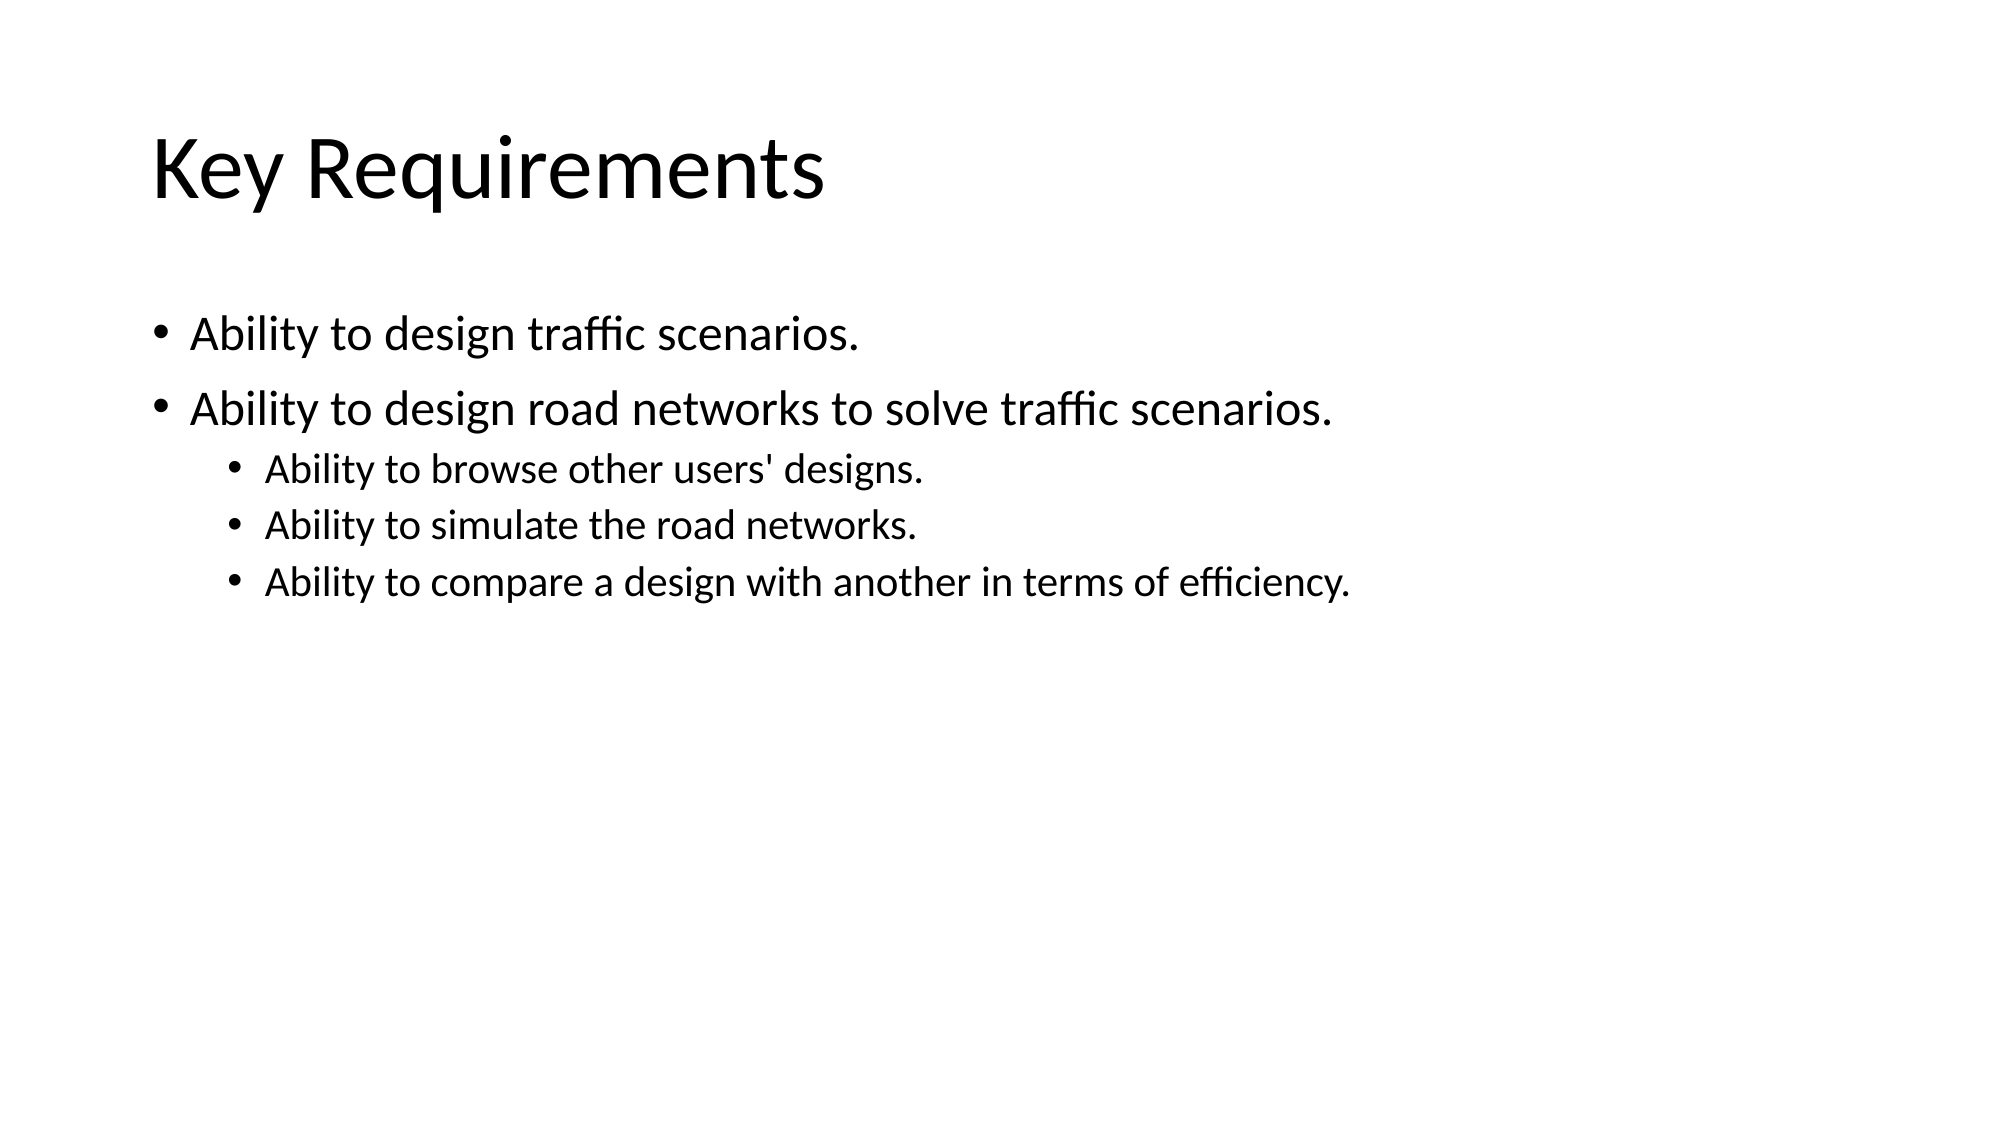

# Key Requirements
Ability to design traffic scenarios.
Ability to design road networks to solve traffic scenarios.
Ability to browse other users' designs.
Ability to simulate the road networks.
Ability to compare a design with another in terms of efficiency.